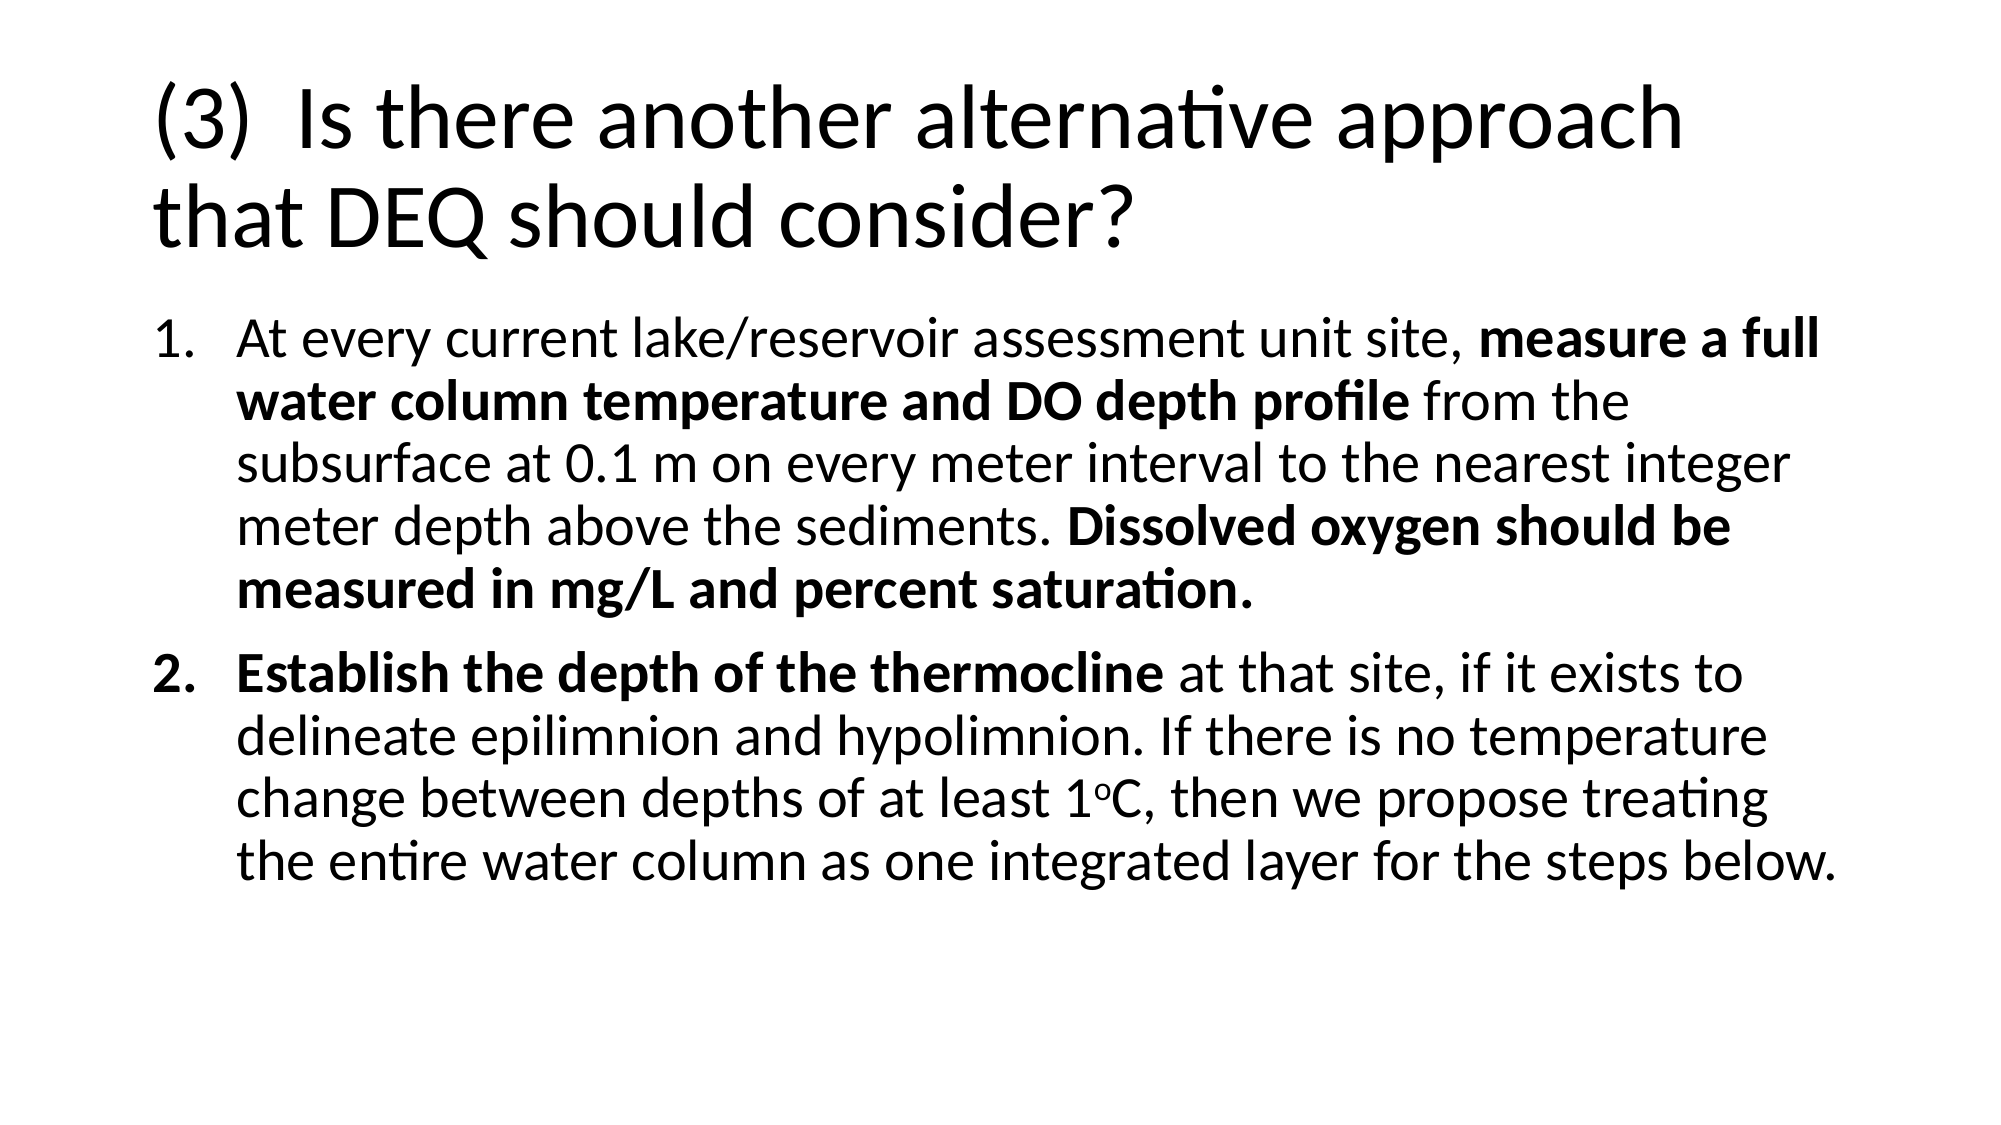

# (3)  Is there another alternative approach that DEQ should consider?
At every current lake/reservoir assessment unit site, measure a full water column temperature and DO depth profile from the subsurface at 0.1 m on every meter interval to the nearest integer meter depth above the sediments. Dissolved oxygen should be measured in mg/L and percent saturation.
Establish the depth of the thermocline at that site, if it exists to delineate epilimnion and hypolimnion. If there is no temperature change between depths of at least 1oC, then we propose treating the entire water column as one integrated layer for the steps below.